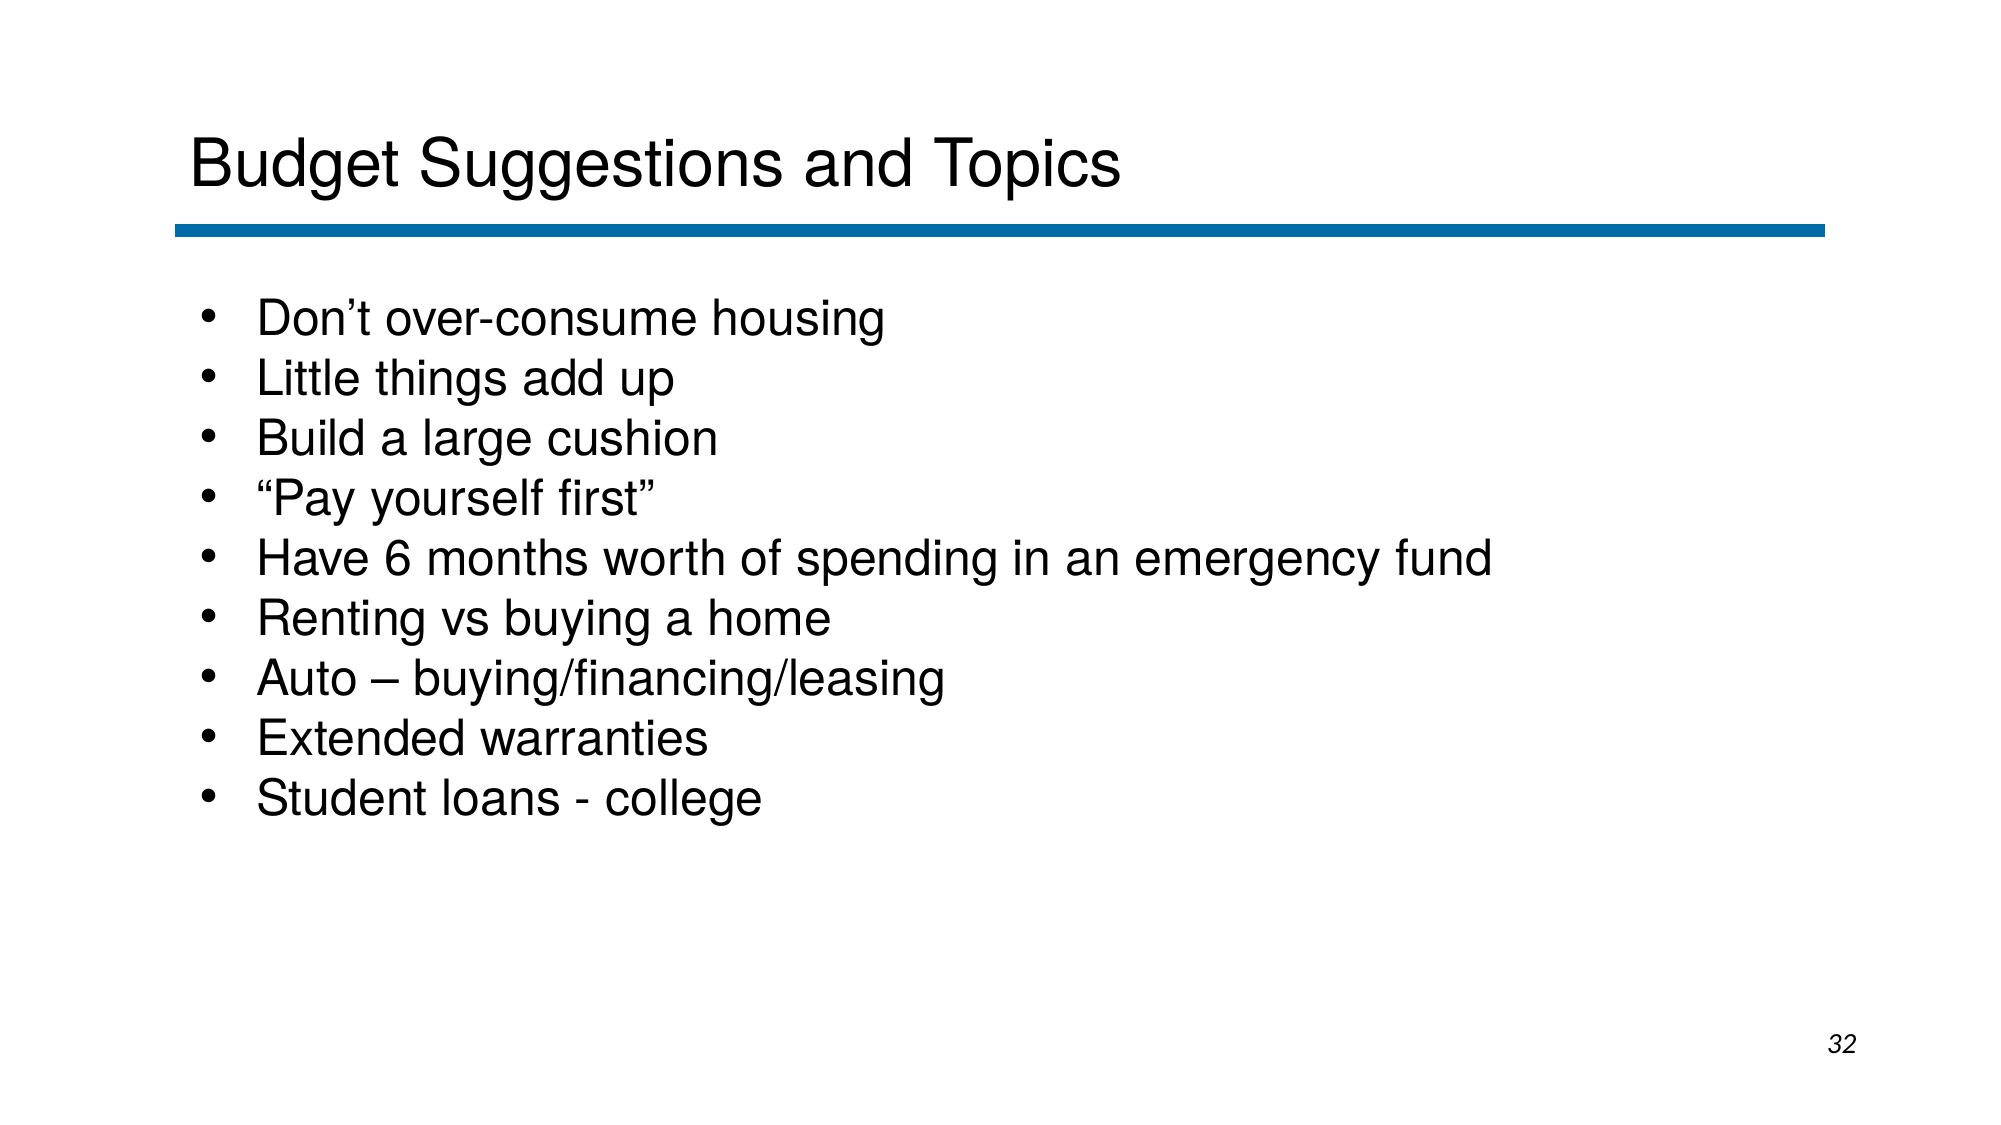

Budget Suggestions and Topics
Don’t over-consume housing
Little things add up
Build a large cushion
“Pay yourself first”
Have 6 months worth of spending in an emergency fund
Renting vs buying a home
Auto – buying/financing/leasing
Extended warranties
Student loans - college